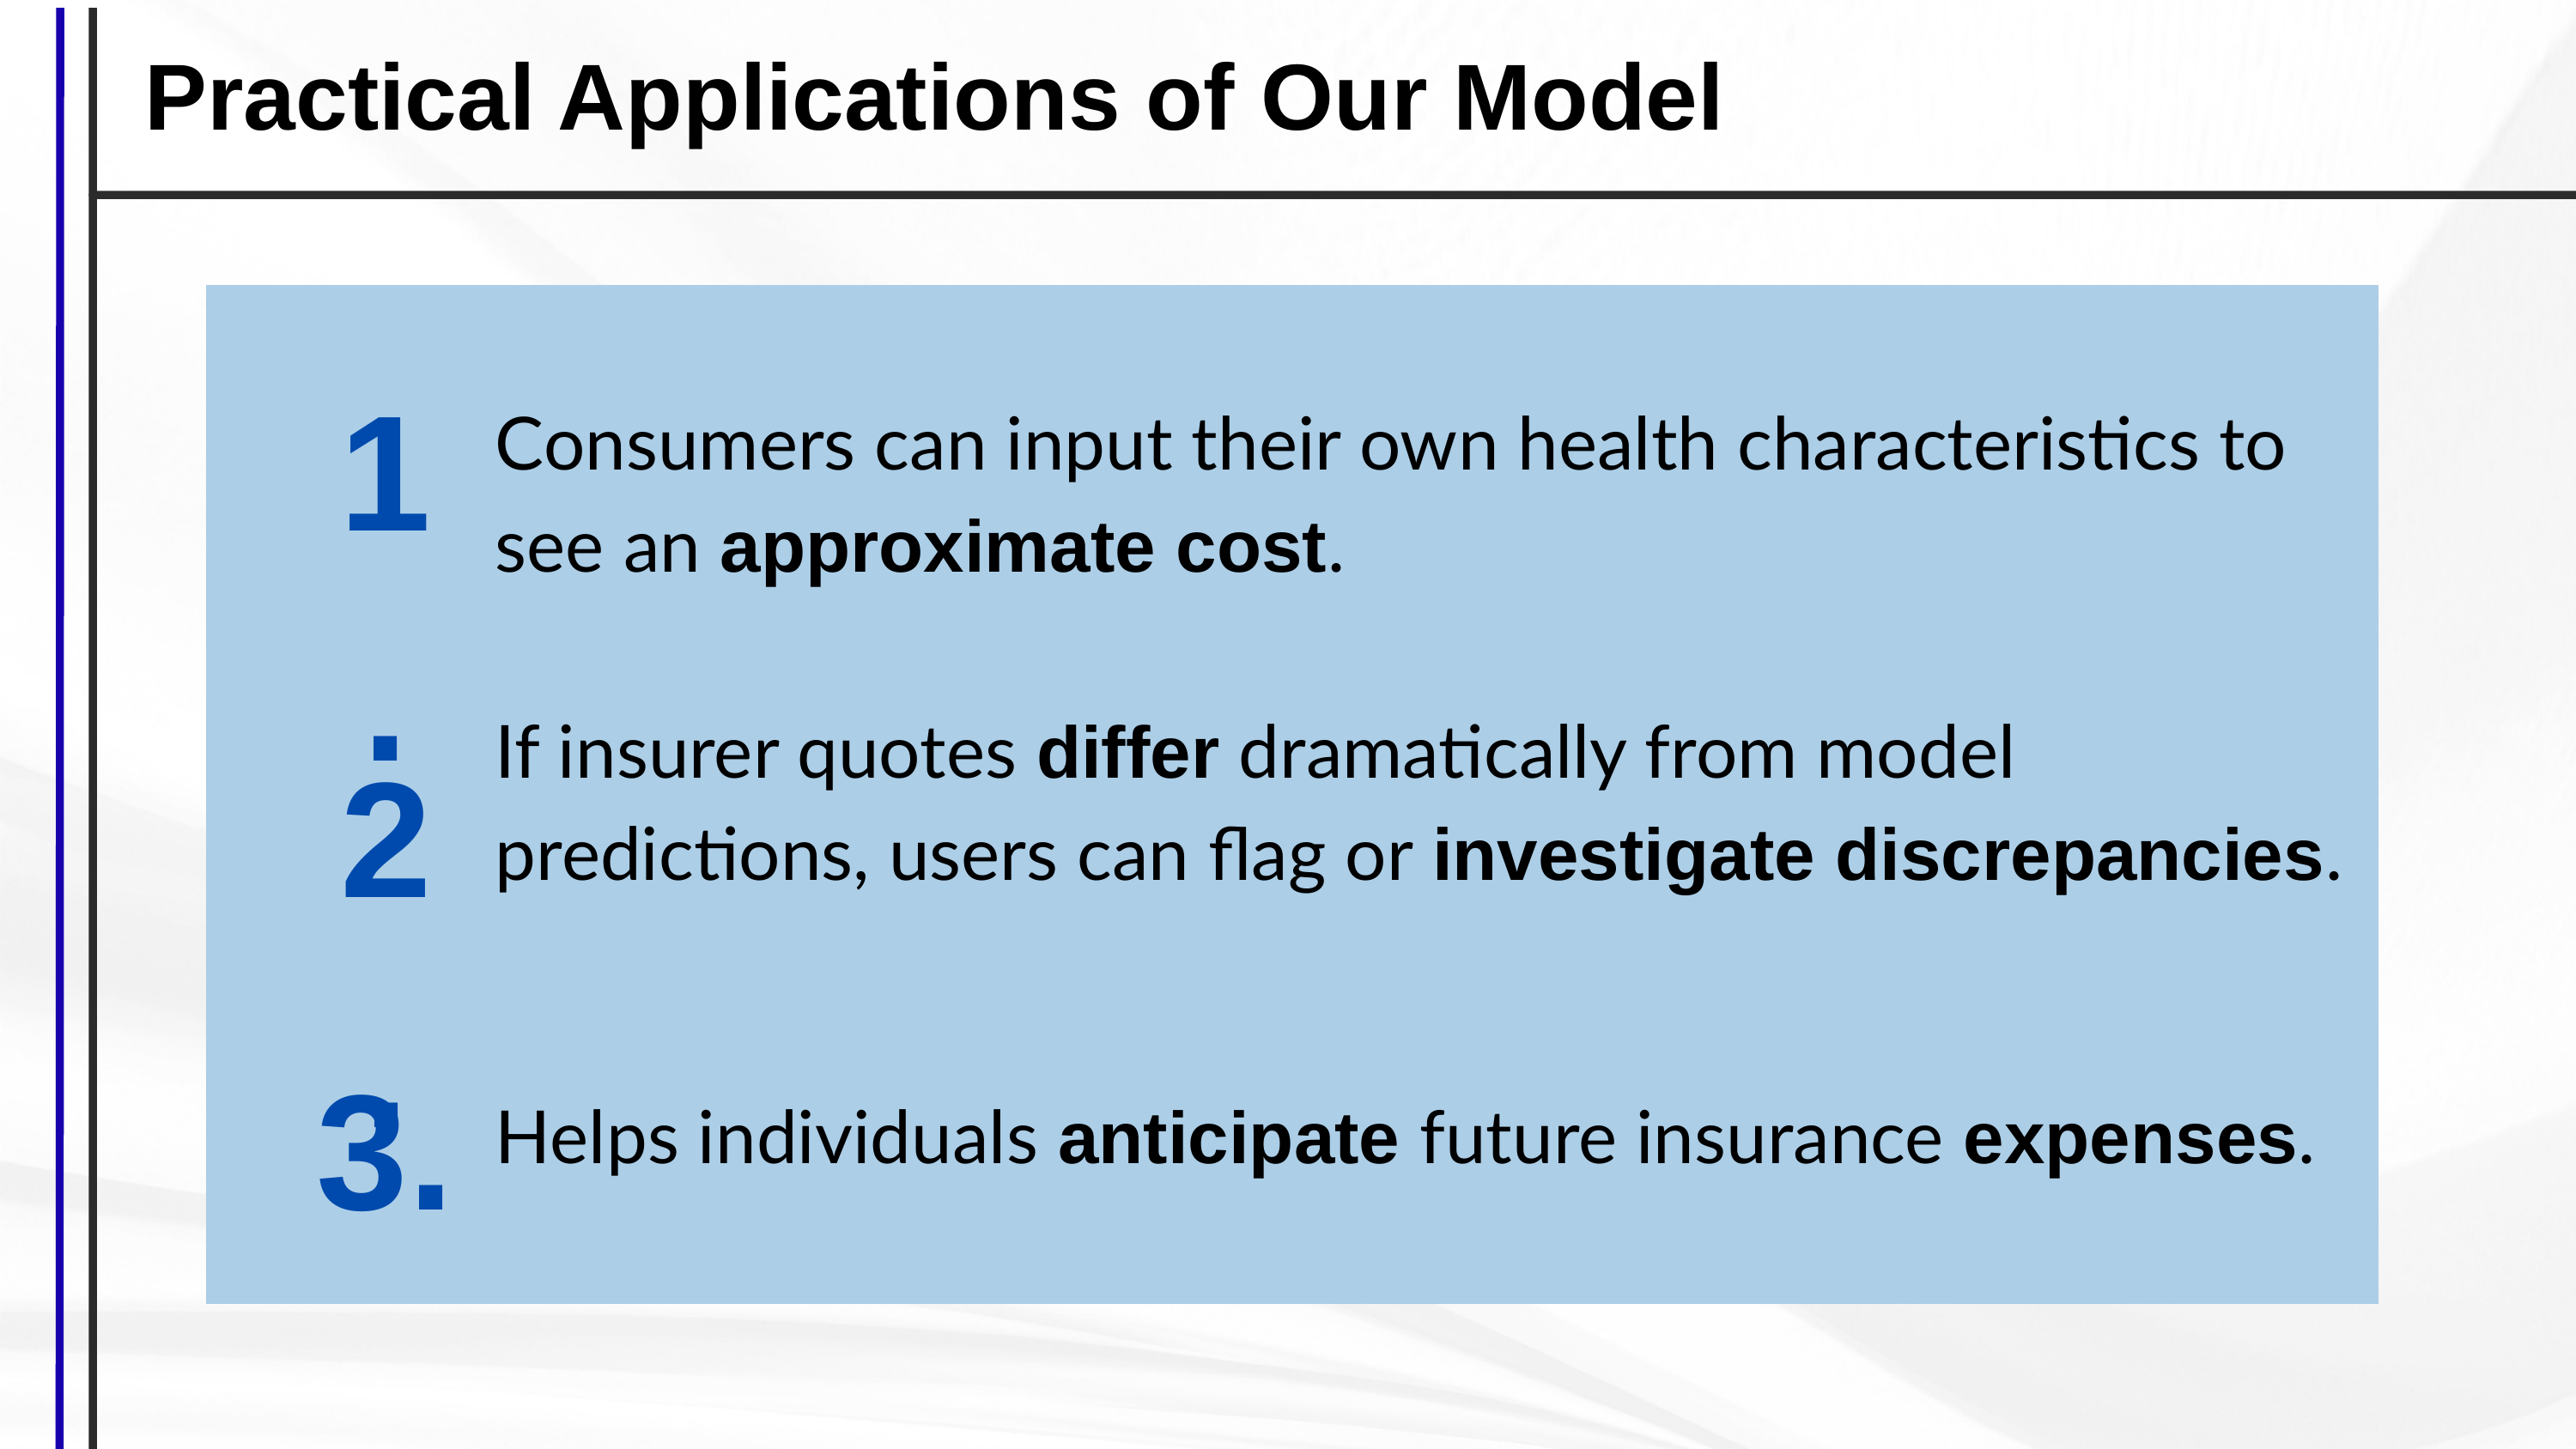

Practical Applications of Our Model

1.
Consumers can input their own health characteristics to see an approximate cost.

If insurer quotes differ dramatically from model predictions, users can flag or investigate discrepancies.

Helps individuals anticipate future insurance expenses.

2.
3.